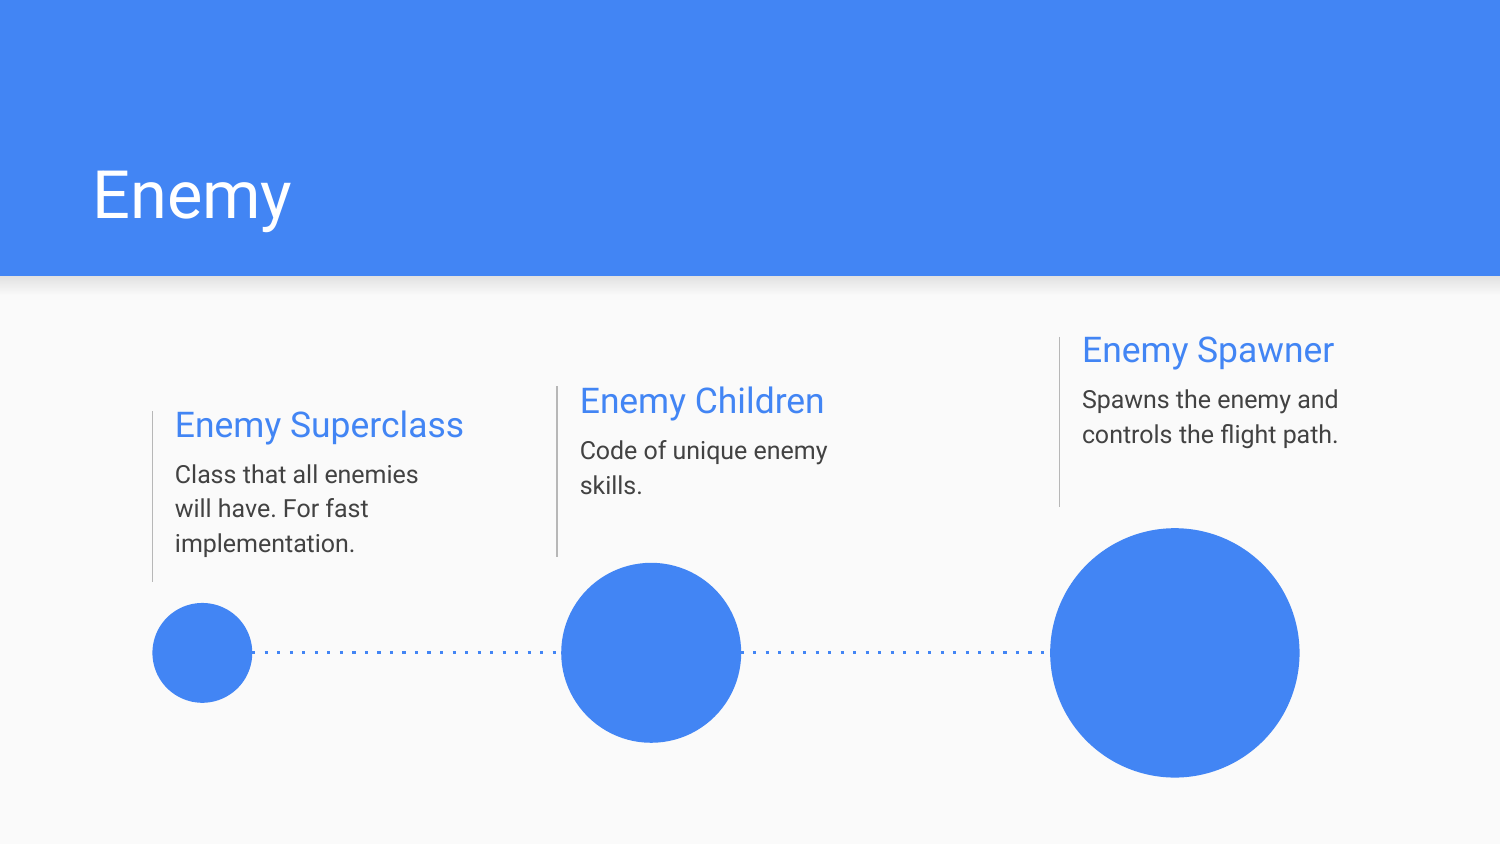

# Enemy
Enemy Spawner
Spawns the enemy and controls the flight path.
Enemy Children
Enemy Superclass
Code of unique enemy skills.
Class that all enemies will have. For fast implementation.